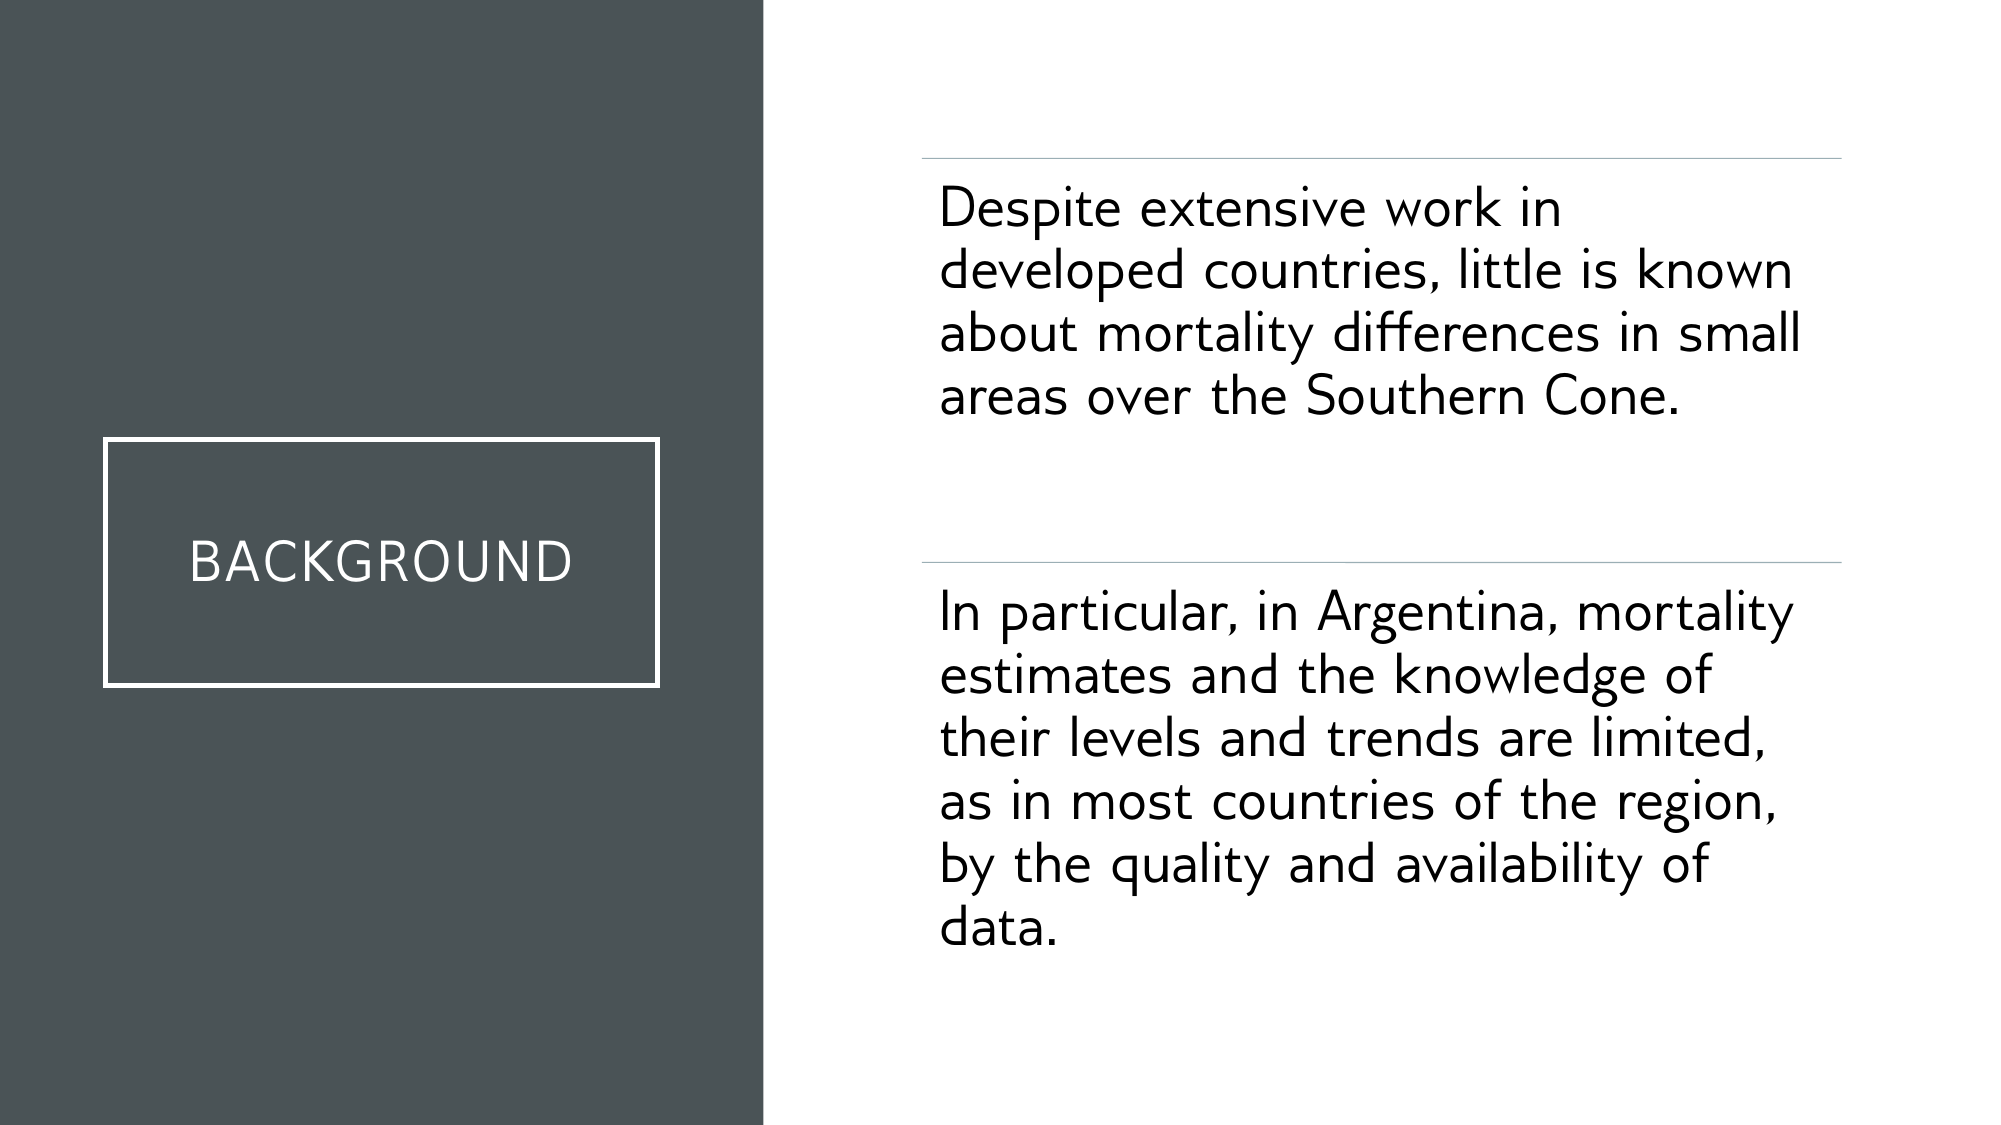

Despite extensive work in developed countries, little is known about mortality differences in small areas over the Southern Cone.
In particular, in Argentina, mortality estimates and the knowledge of their levels and trends are limited, as in most countries of the region, by the quality and availability of data.
# Background